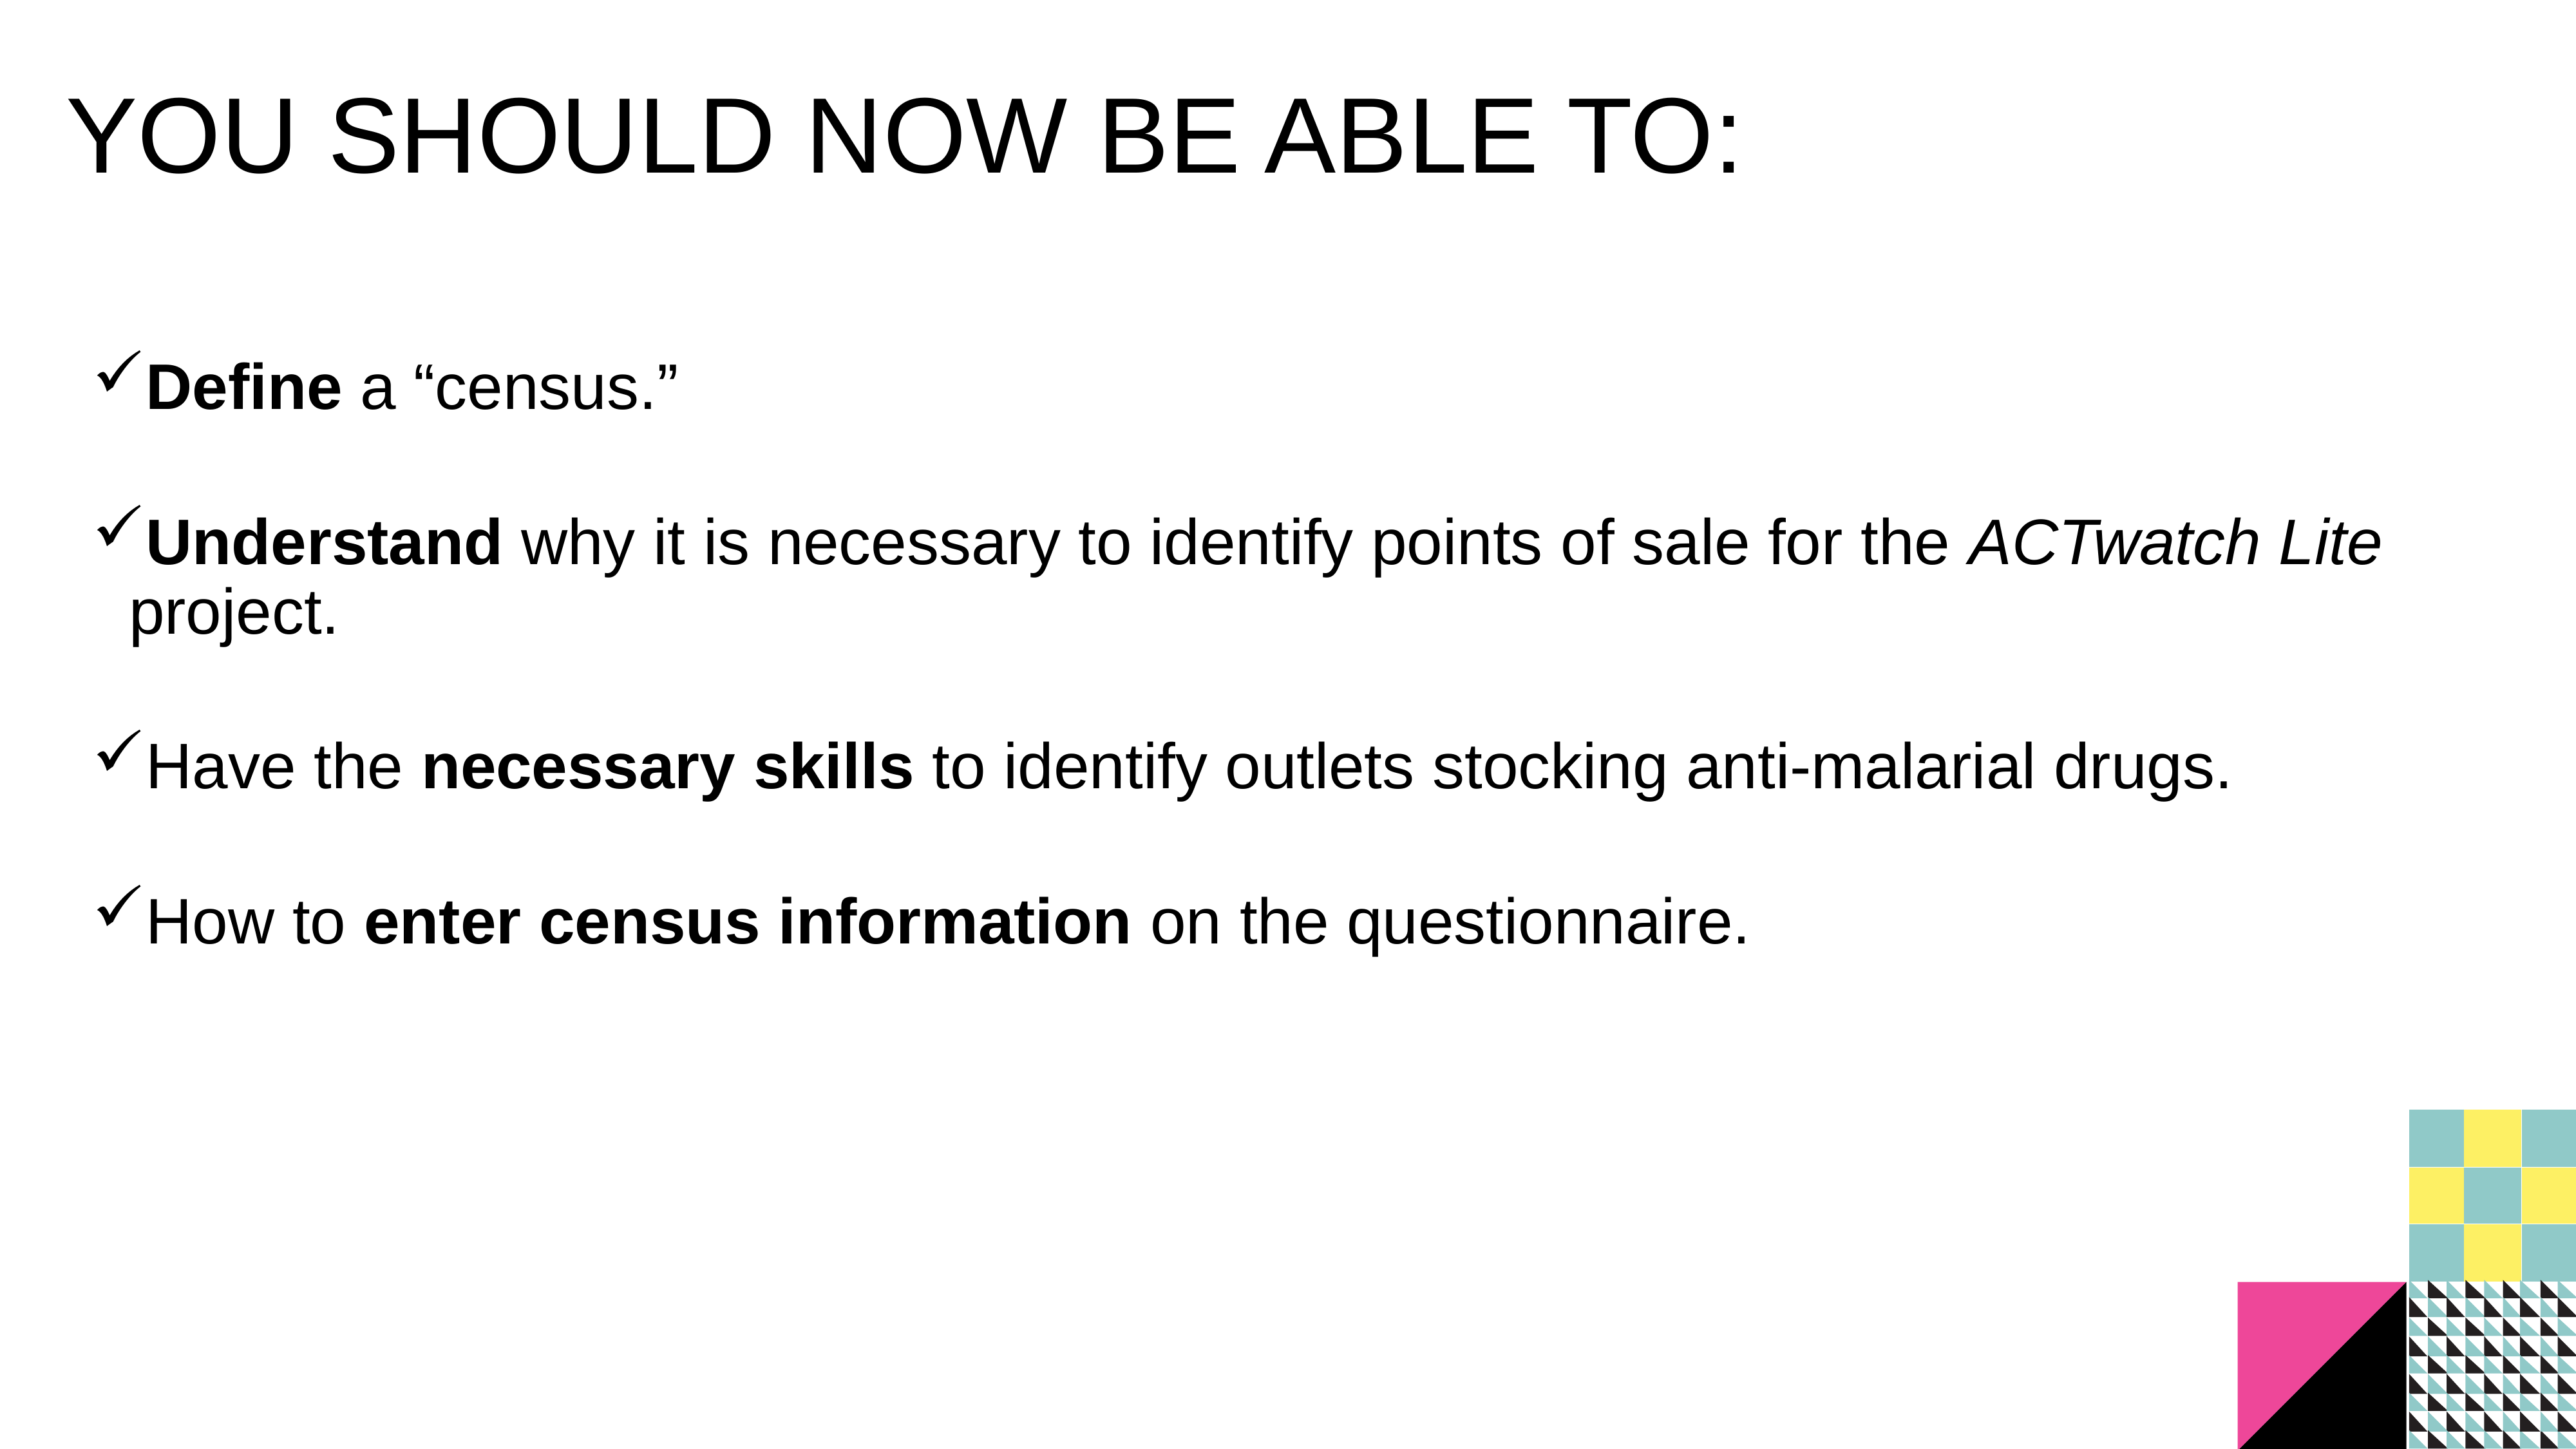

# You should now be able to:
Define a “census.”

Understand why it is necessary to identify points of sale for the ACTwatch Lite project.

Have the necessary skills to identify outlets stocking anti-malarial drugs.

How to enter census information on the questionnaire.